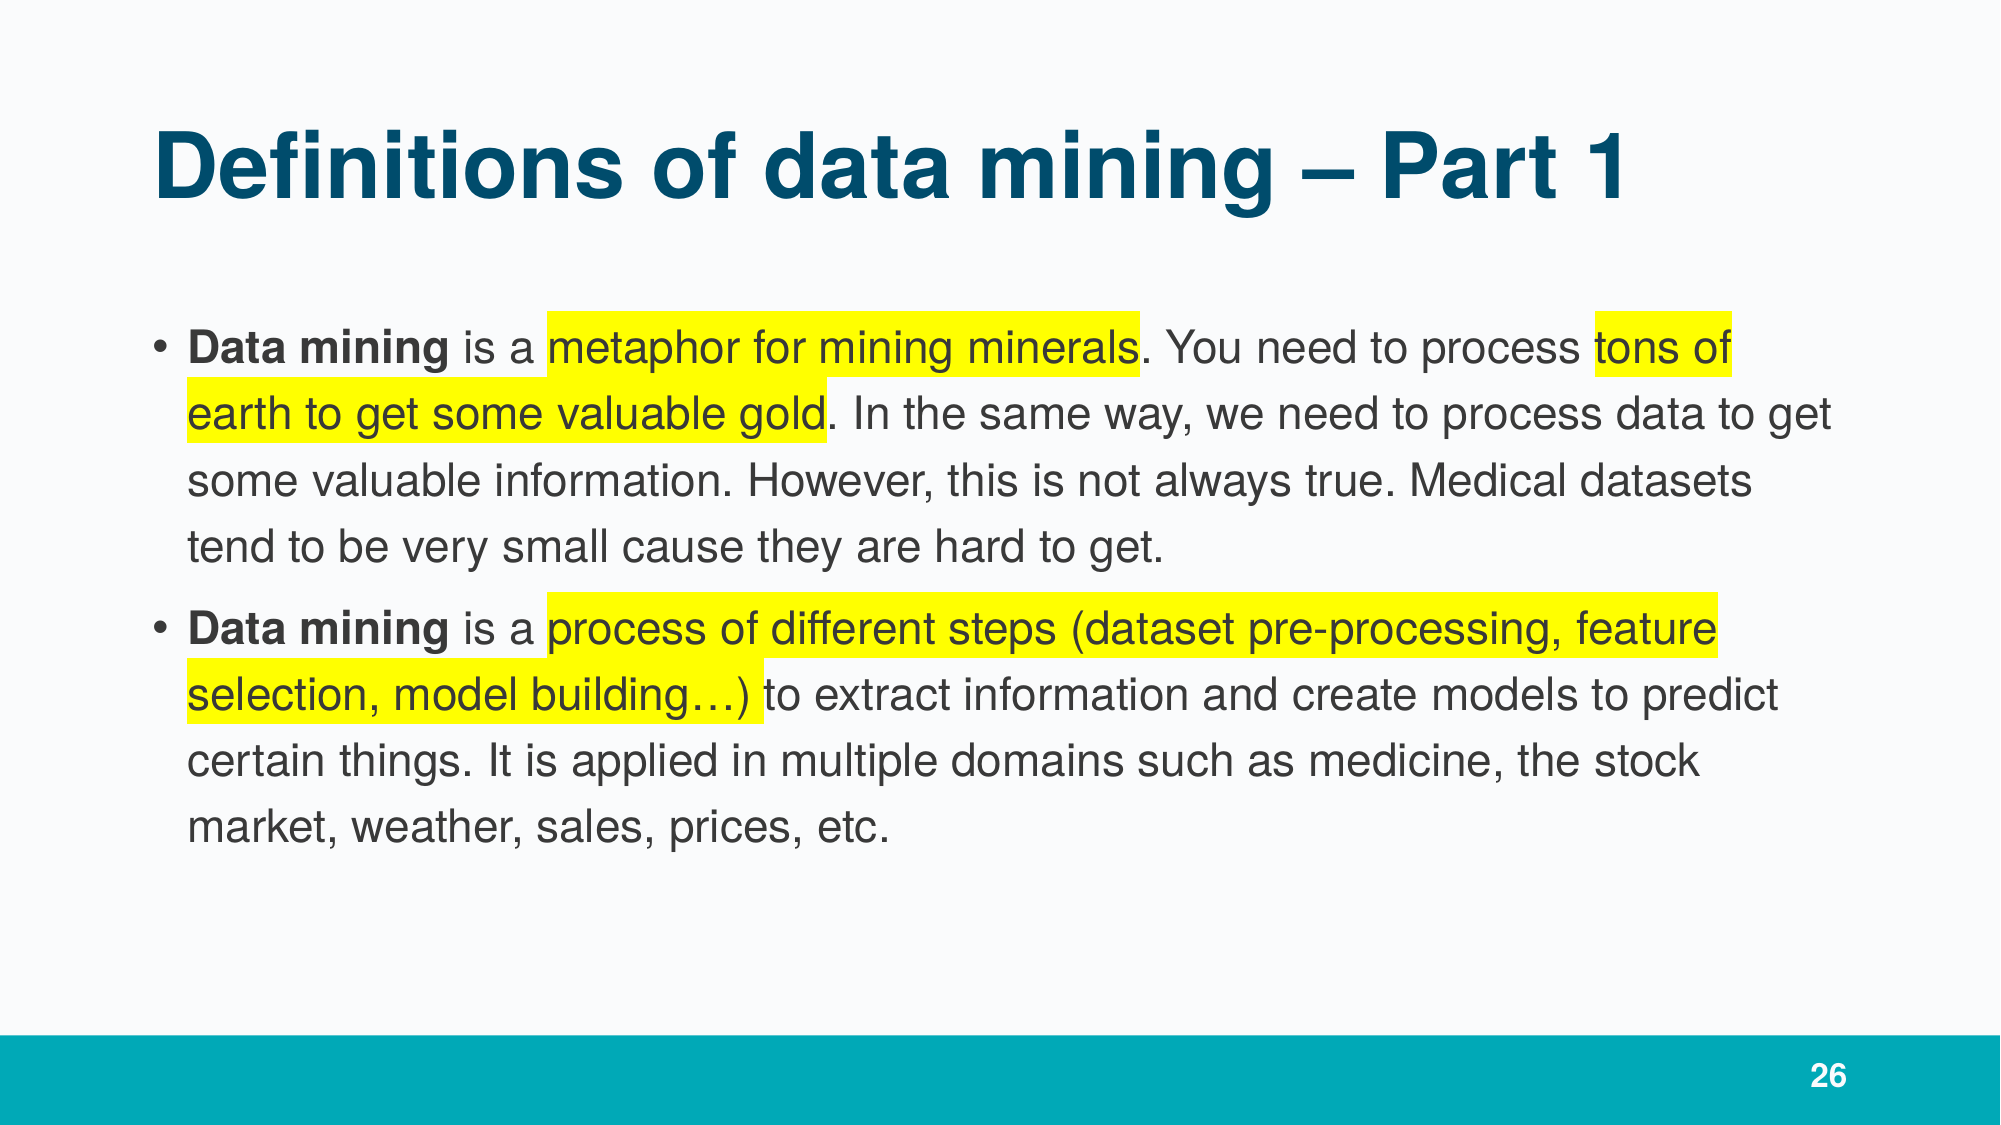

# Definitions of data mining – Part 1
Data mining is a metaphor for mining minerals. You need to process tons of earth to get some valuable gold. In the same way, we need to process data to get some valuable information. However, this is not always true. Medical datasets tend to be very small cause they are hard to get.
Data mining is a process of different steps (dataset pre-processing, feature selection, model building…) to extract information and create models to predict certain things. It is applied in multiple domains such as medicine, the stock market, weather, sales, prices, etc.

26